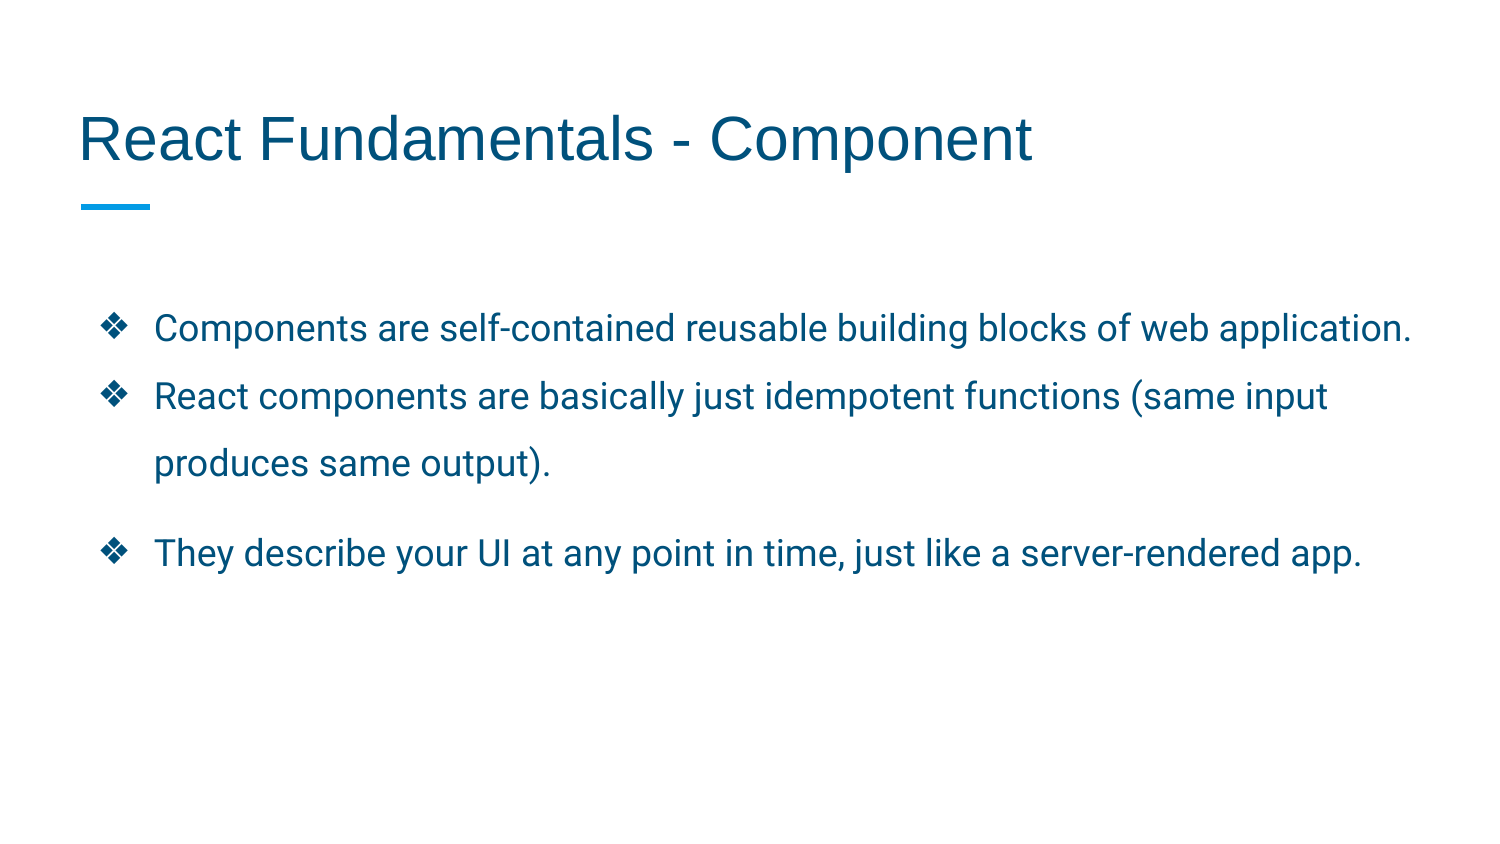

# React Fundamentals - Component
Components are self-contained reusable building blocks of web application.
React components are basically just idempotent functions (same input produces same output).
They describe your UI at any point in time, just like a server-rendered app.